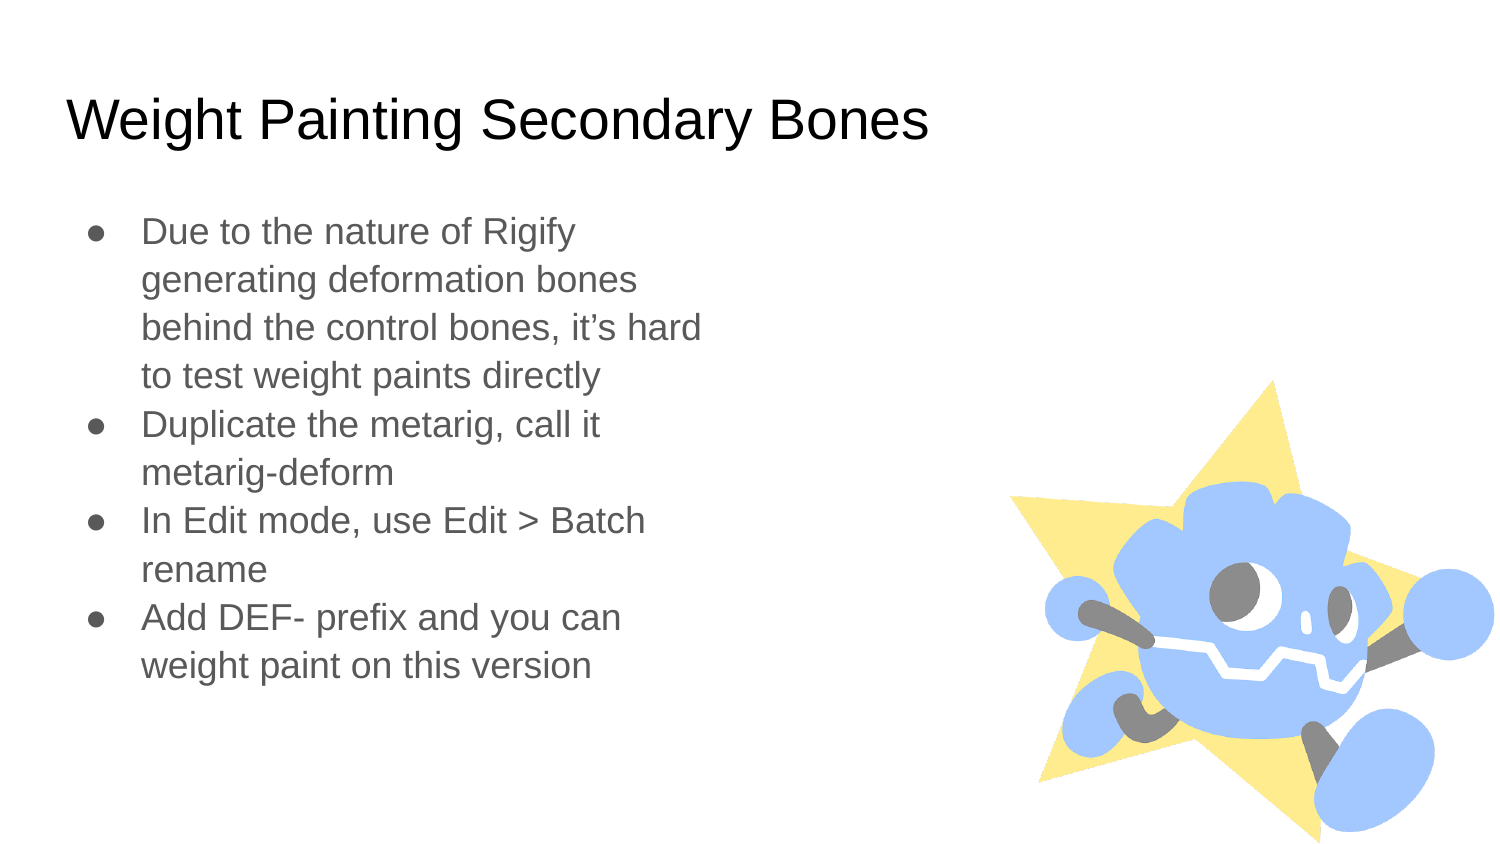

# Weight Painting Secondary Bones
Due to the nature of Rigify generating deformation bones behind the control bones, it’s hard to test weight paints directly
Duplicate the metarig, call it metarig-deform
In Edit mode, use Edit > Batch rename
Add DEF- prefix and you can weight paint on this version